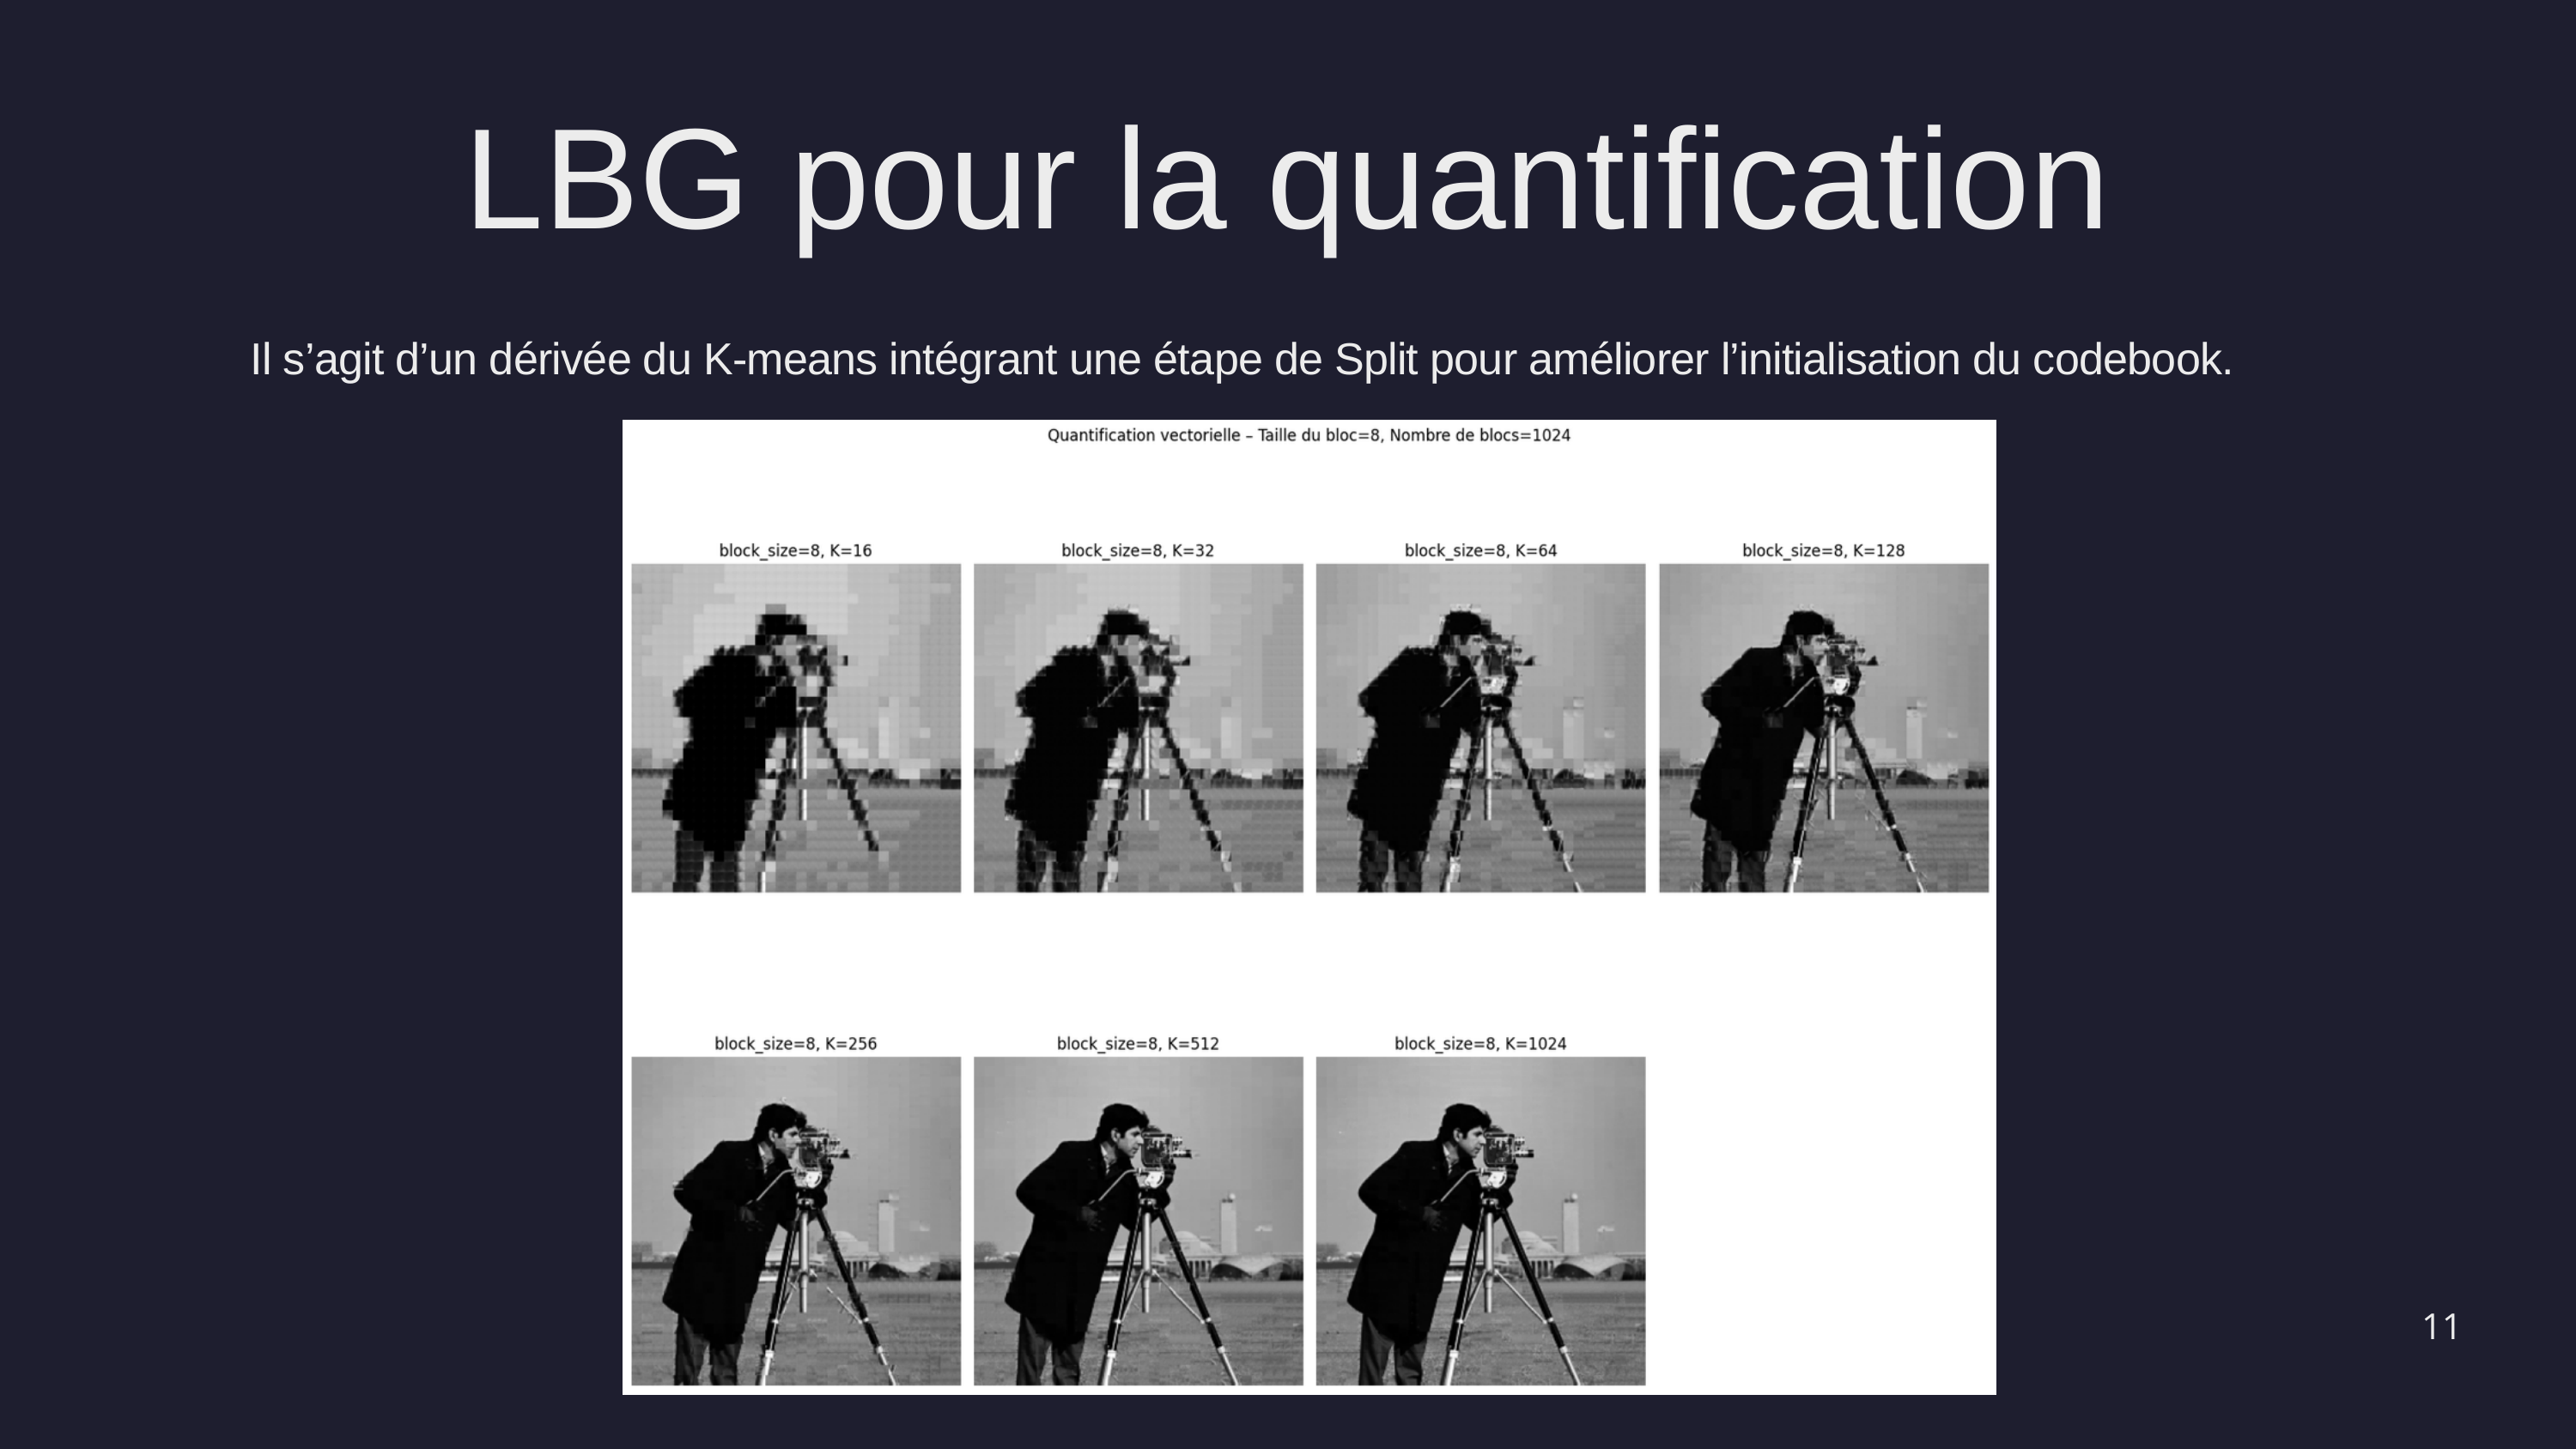

LBG pour la quantification
Il s’agit d’un dérivée du K-means intégrant une étape de Split pour améliorer l’initialisation du codebook.

11